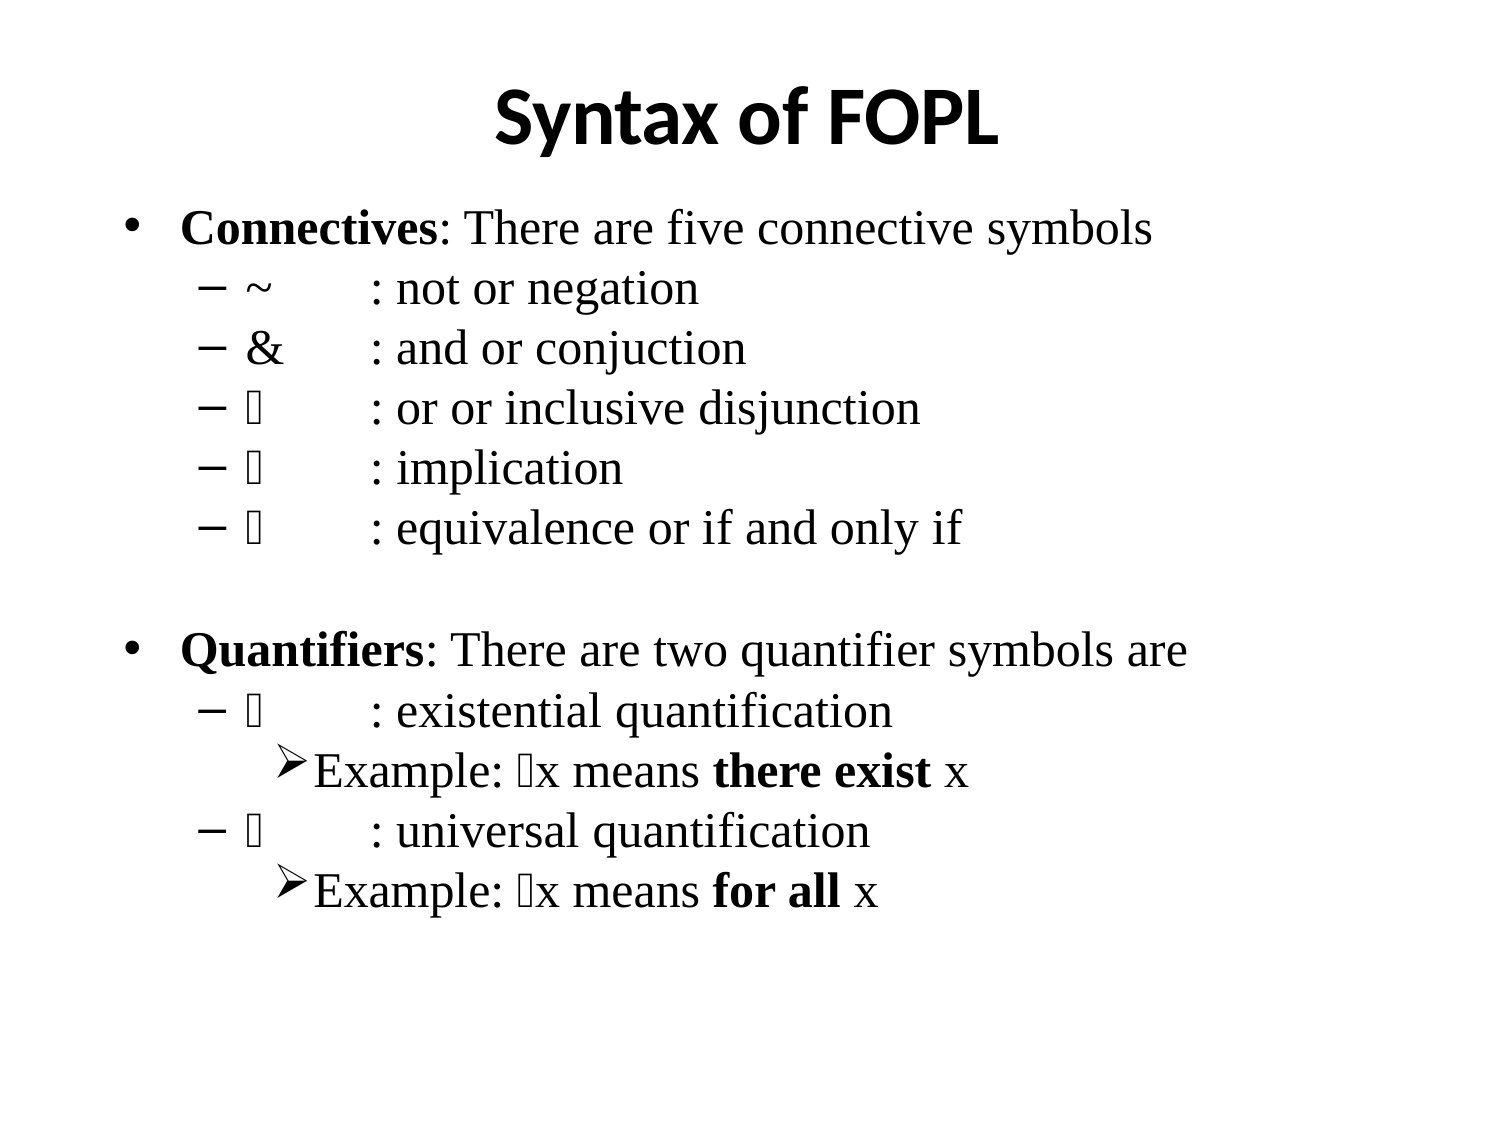

# Syntax of FOPL
Connectives: There are five connective symbols
~	: not or negation
&	: and or conjuction
∨	: or or inclusive disjunction
→	: implication
↔	: equivalence or if and only if

Quantifiers: There are two quantifier symbols are
∃	: existential quantification
Example: ∃x means there exist x
∀	: universal quantification
Example: ∀x means for all x